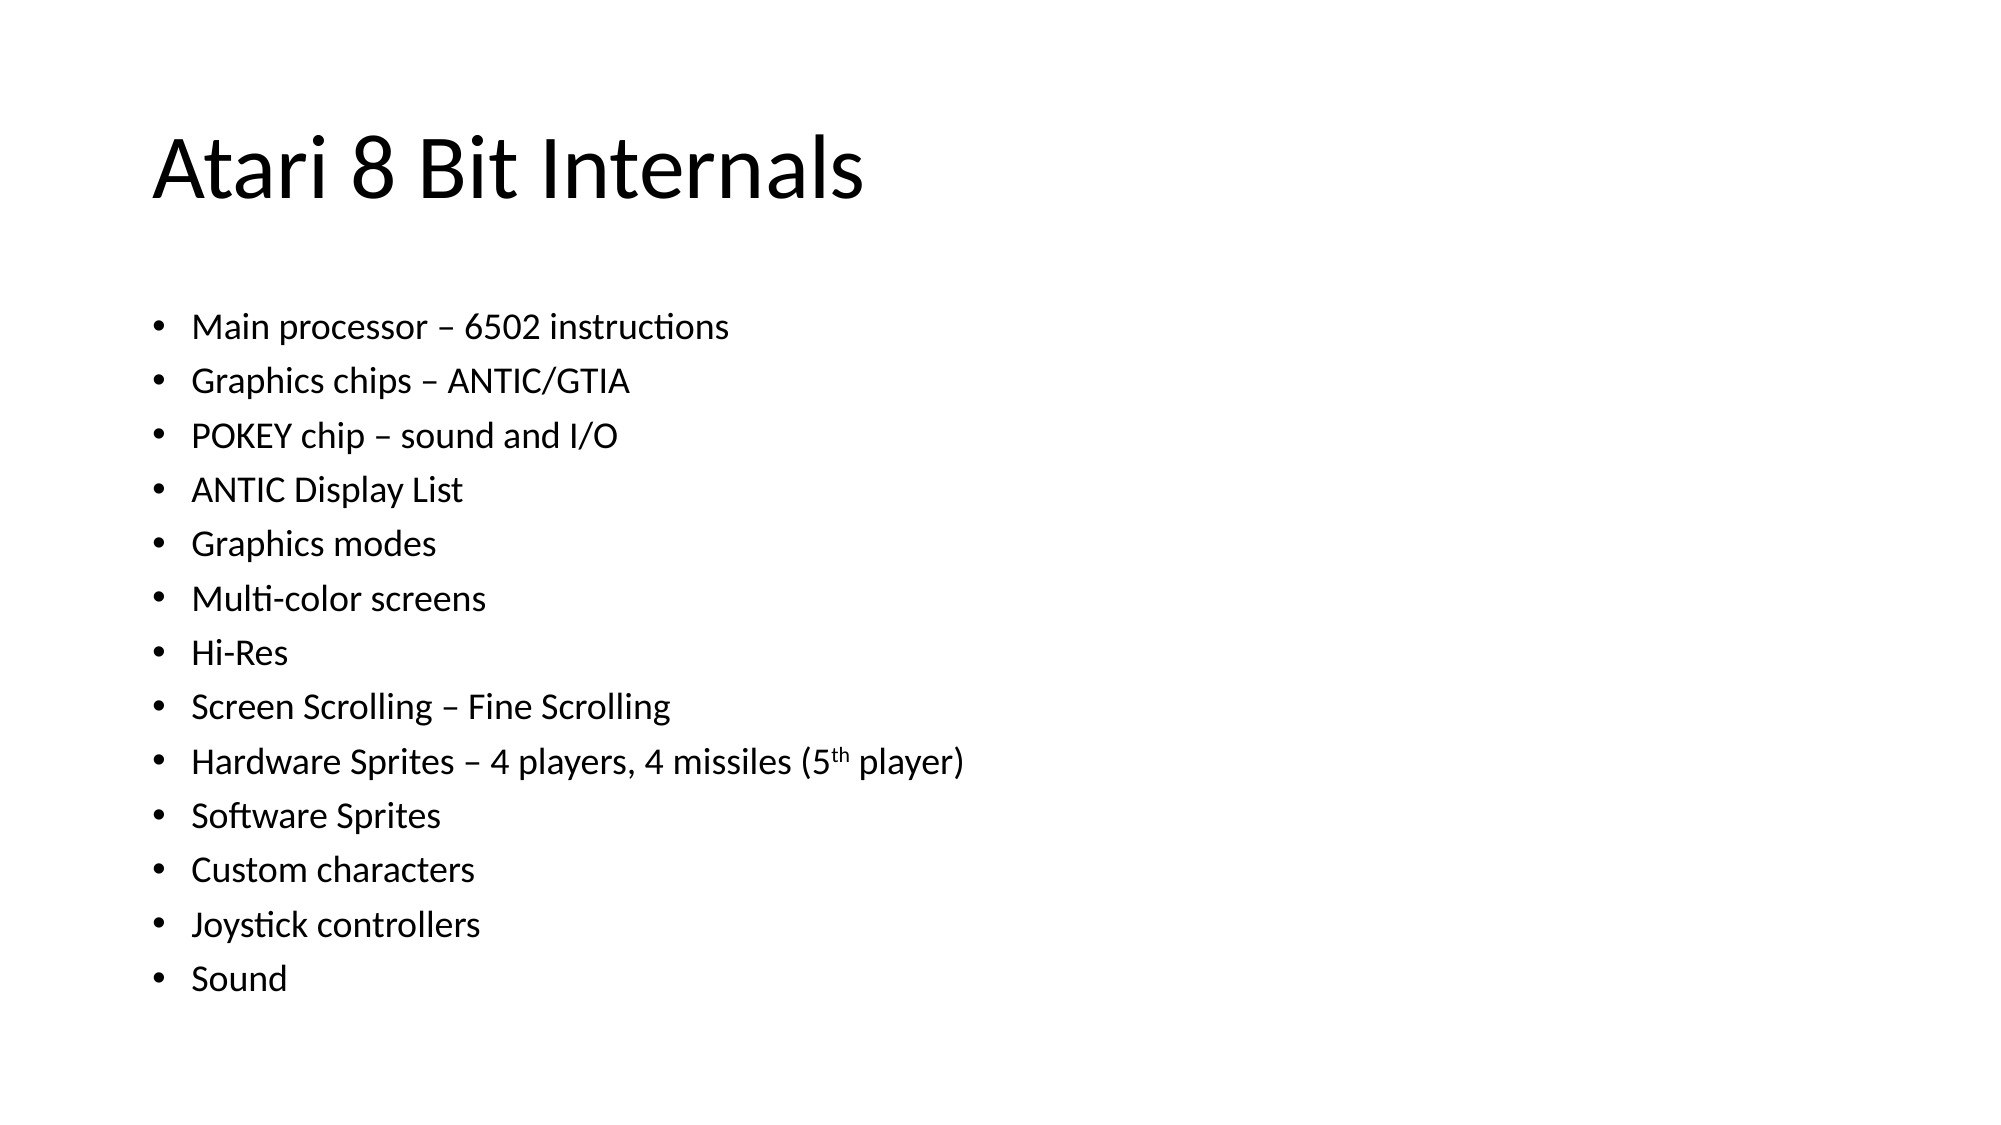

# Atari 8 Bit Internals
Main processor – 6502 instructions
Graphics chips – ANTIC/GTIA
POKEY chip – sound and I/O
ANTIC Display List
Graphics modes
Multi-color screens
Hi-Res
Screen Scrolling – Fine Scrolling
Hardware Sprites – 4 players, 4 missiles (5th player)
Software Sprites
Custom characters
Joystick controllers
Sound